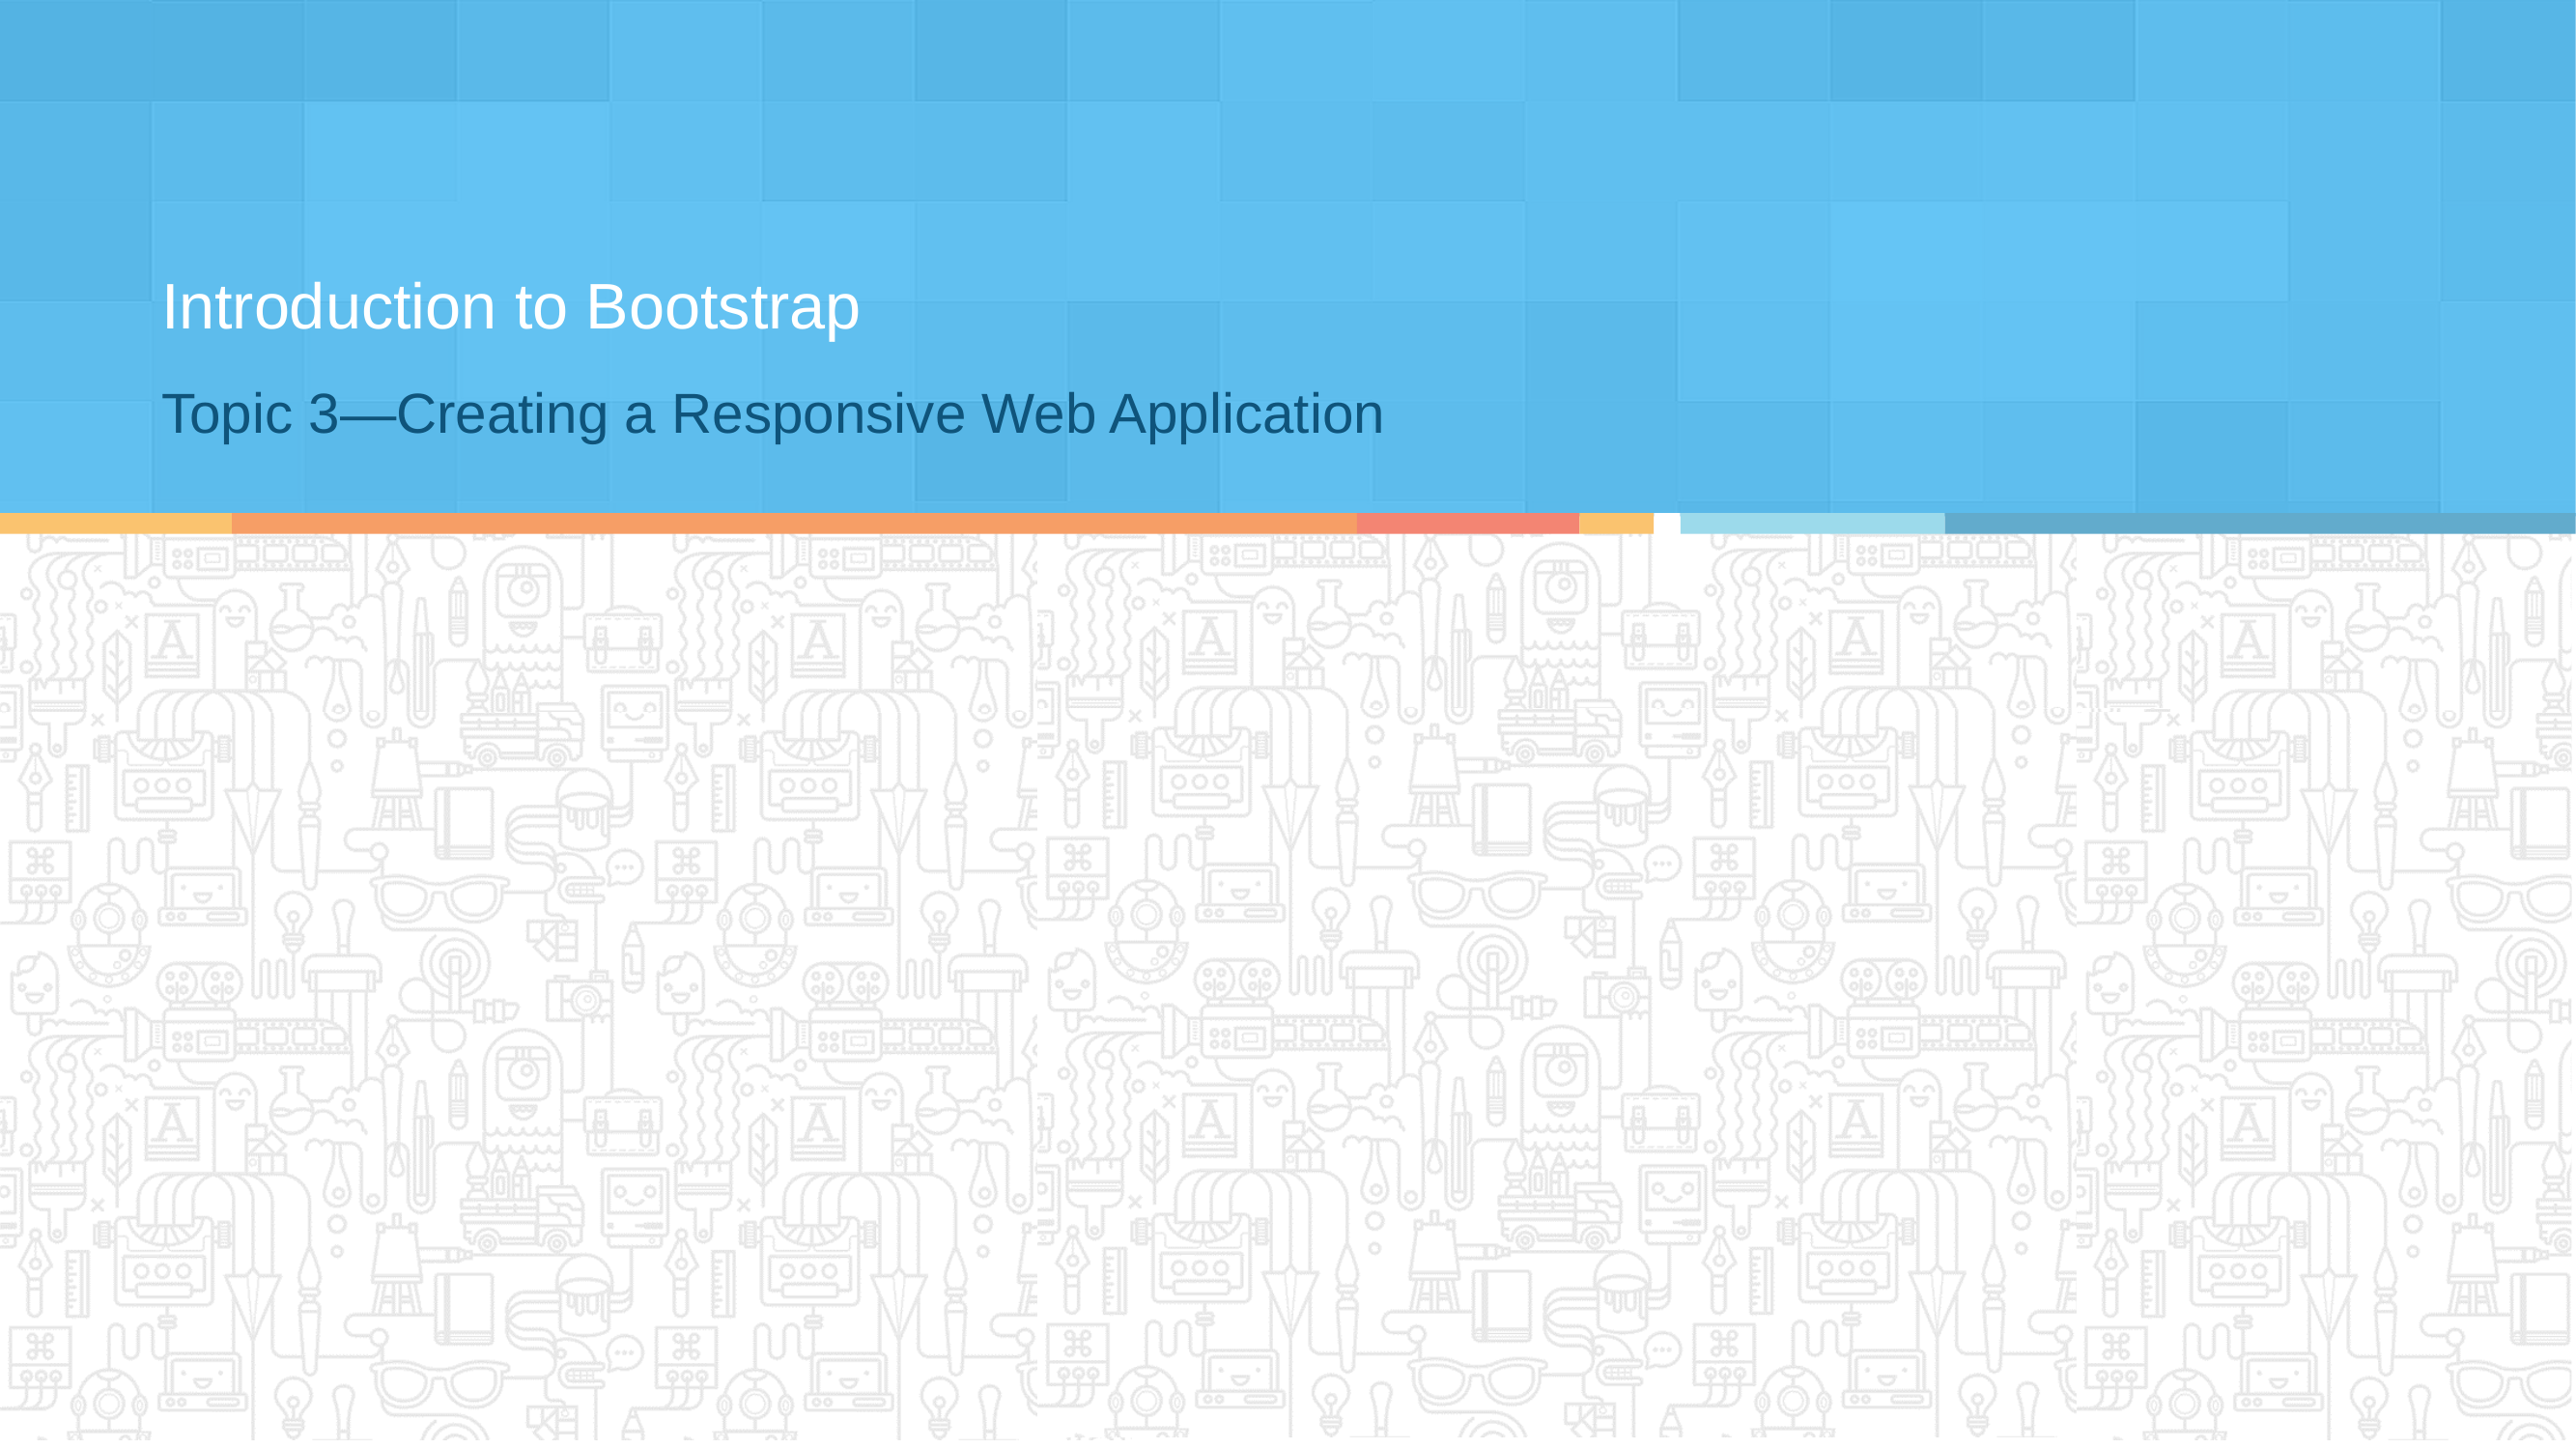

Introduction to Bootstrap
Topic 3—Creating a Responsive Web Application